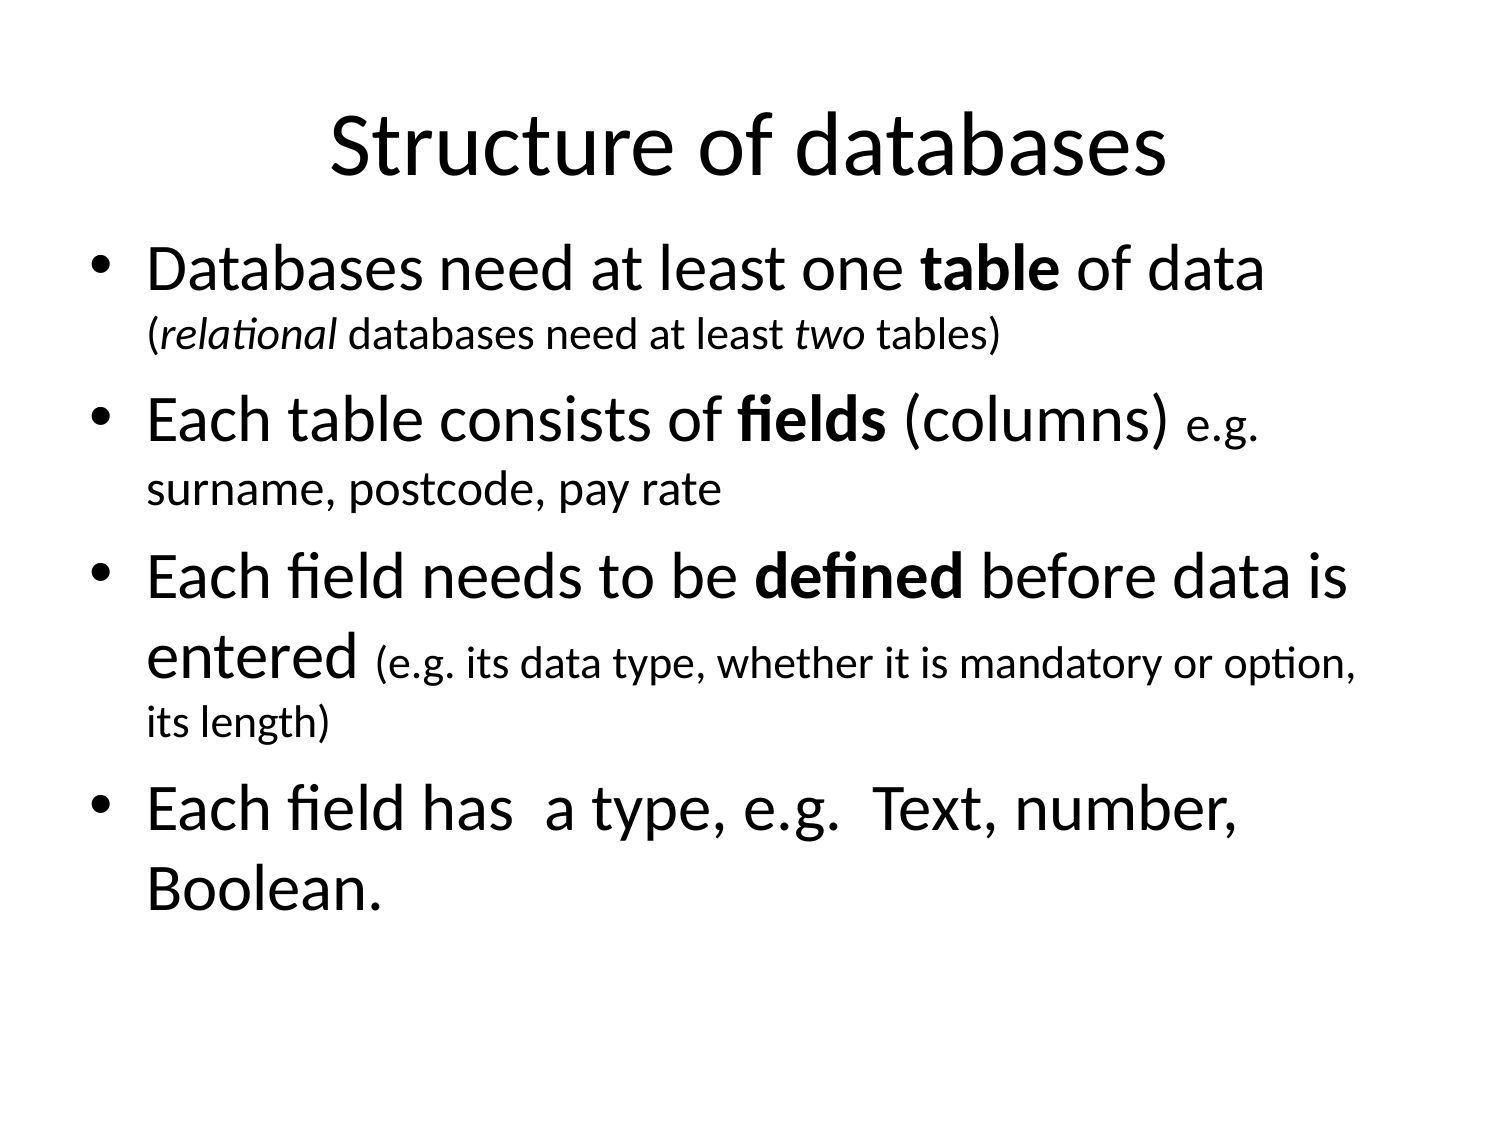

# Structure of databases
Databases need at least one table of data (relational databases need at least two tables)
Each table consists of fields (columns) e.g. surname, postcode, pay rate
Each field needs to be defined before data is entered (e.g. its data type, whether it is mandatory or option, its length)
Each field has  a type, e.g.  Text, number, Boolean.